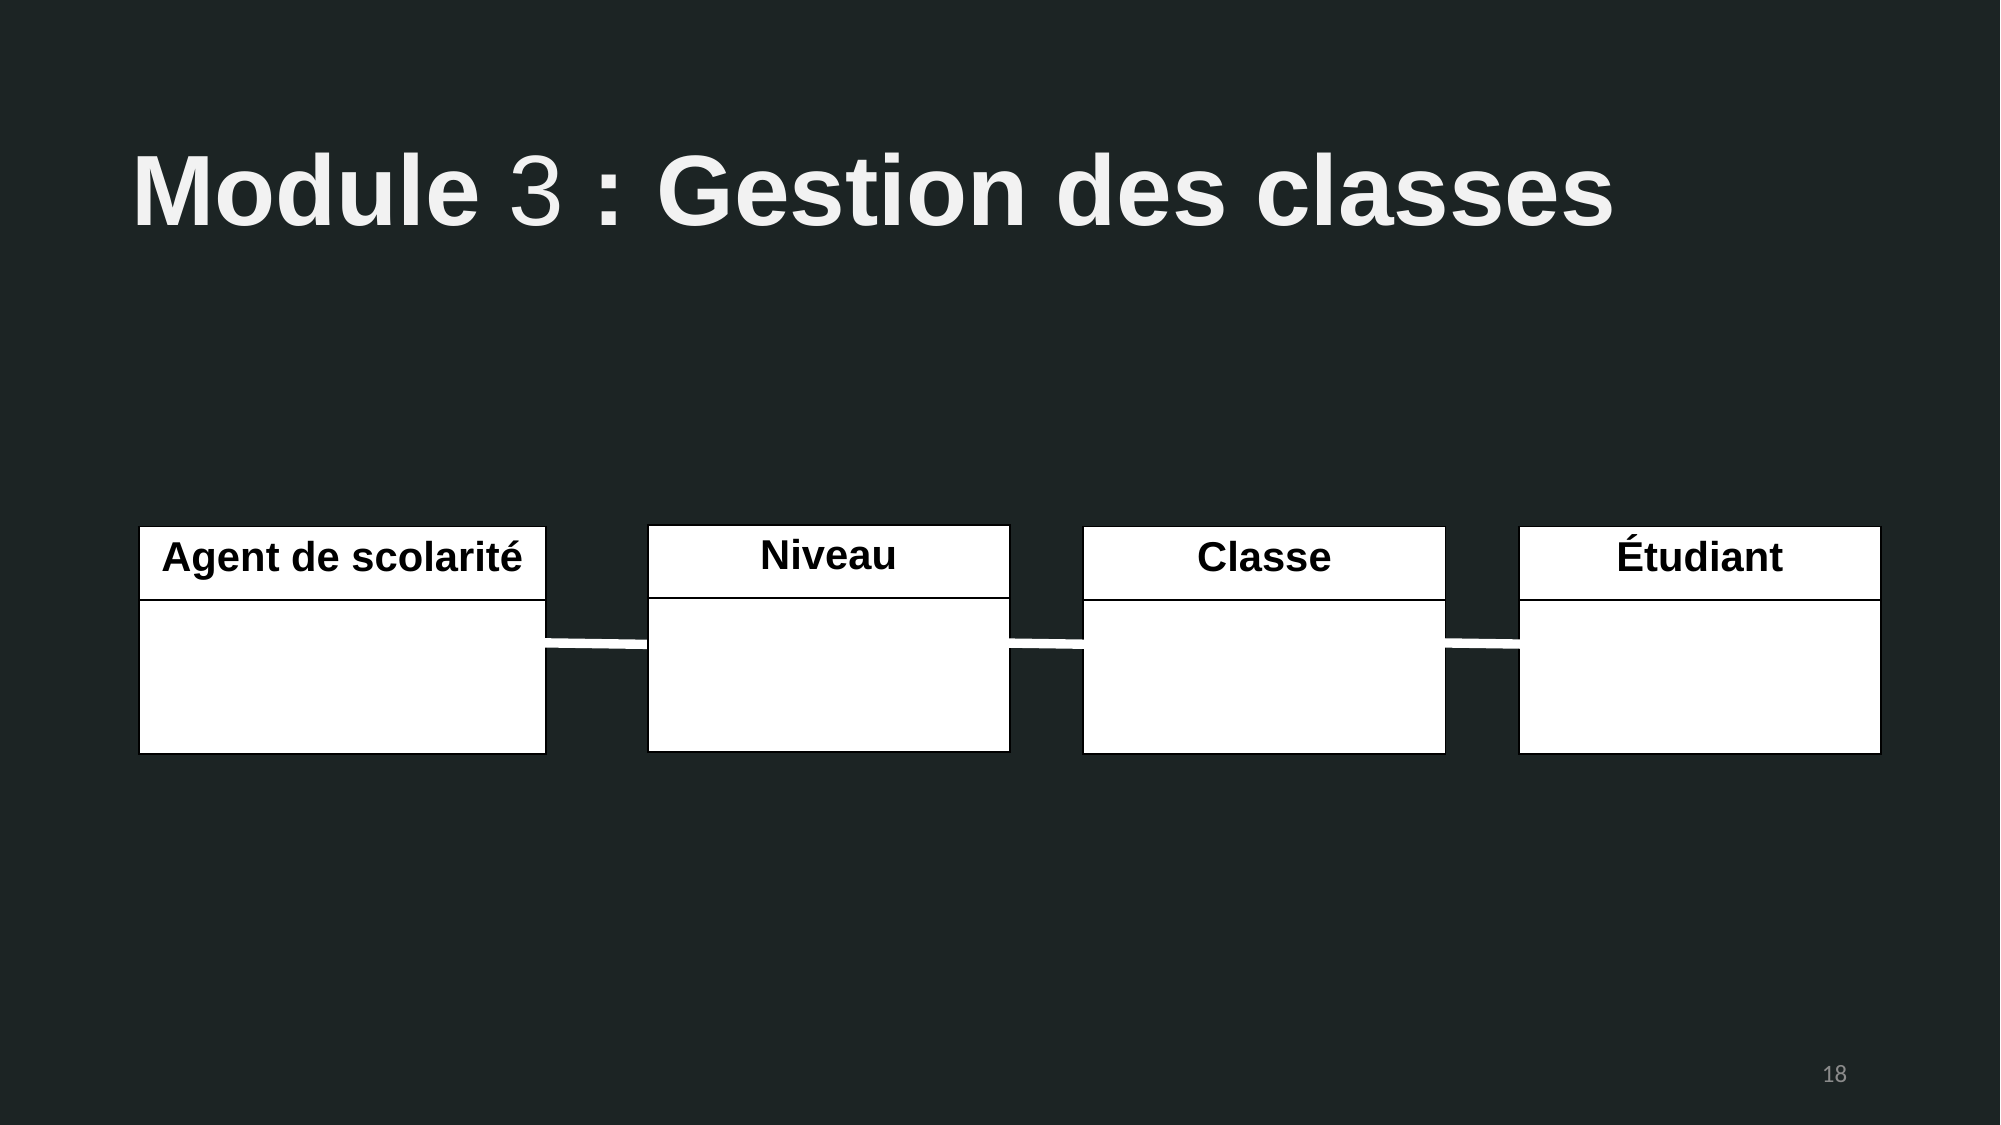

# Module 3 : Gestion des classes
| Niveau |
| --- |
|  |
| Agent de scolarité |
| --- |
|  |
| Classe |
| --- |
|  |
| Étudiant |
| --- |
|  |
18